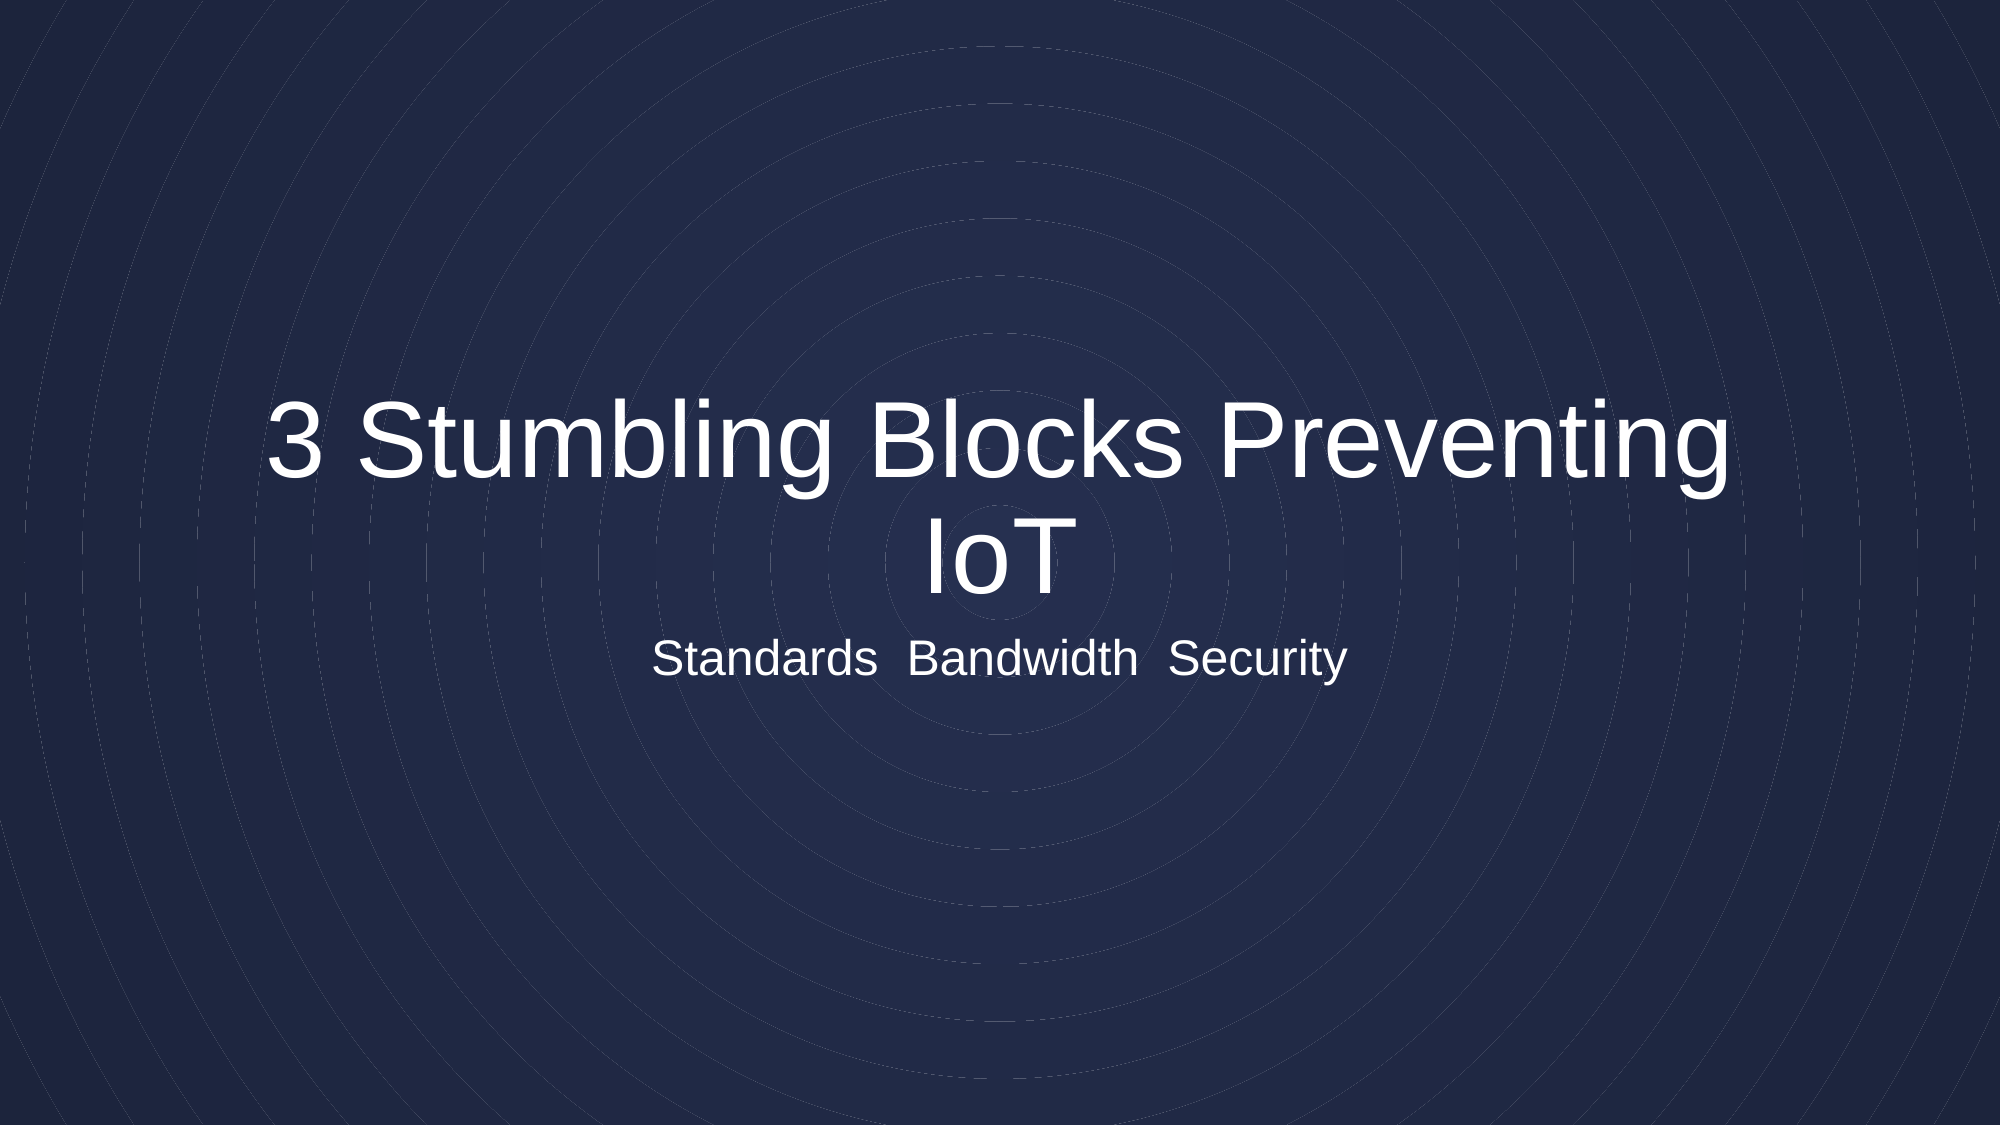

# 3 Stumbling Blocks Preventing IoT
Standards  Bandwidth  Security